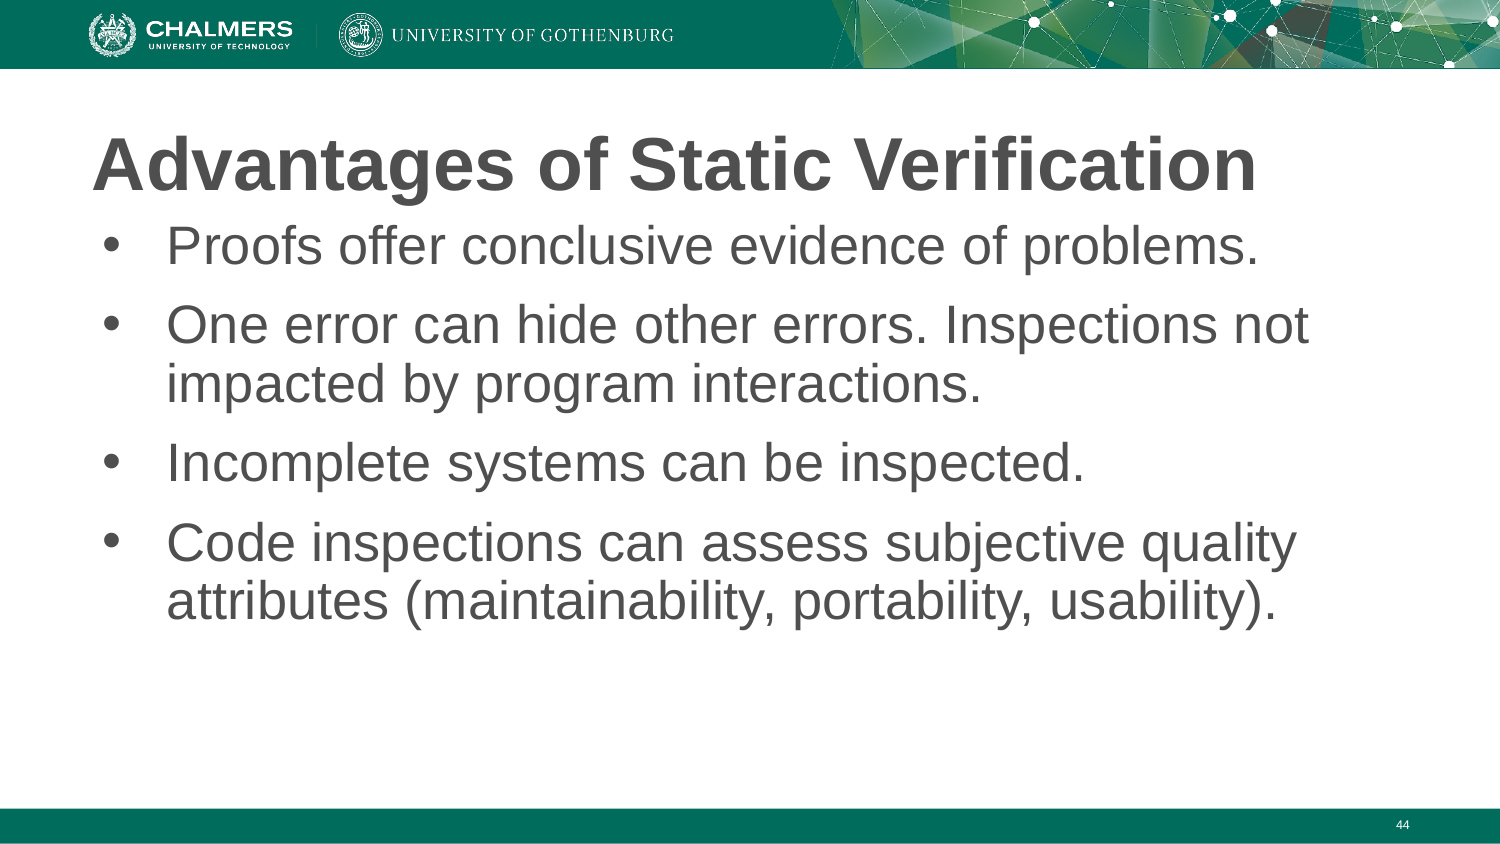

# Advantages of Static Verification
Proofs offer conclusive evidence of problems.
One error can hide other errors. Inspections not impacted by program interactions.
Incomplete systems can be inspected.
Code inspections can assess subjective quality attributes (maintainability, portability, usability).
44